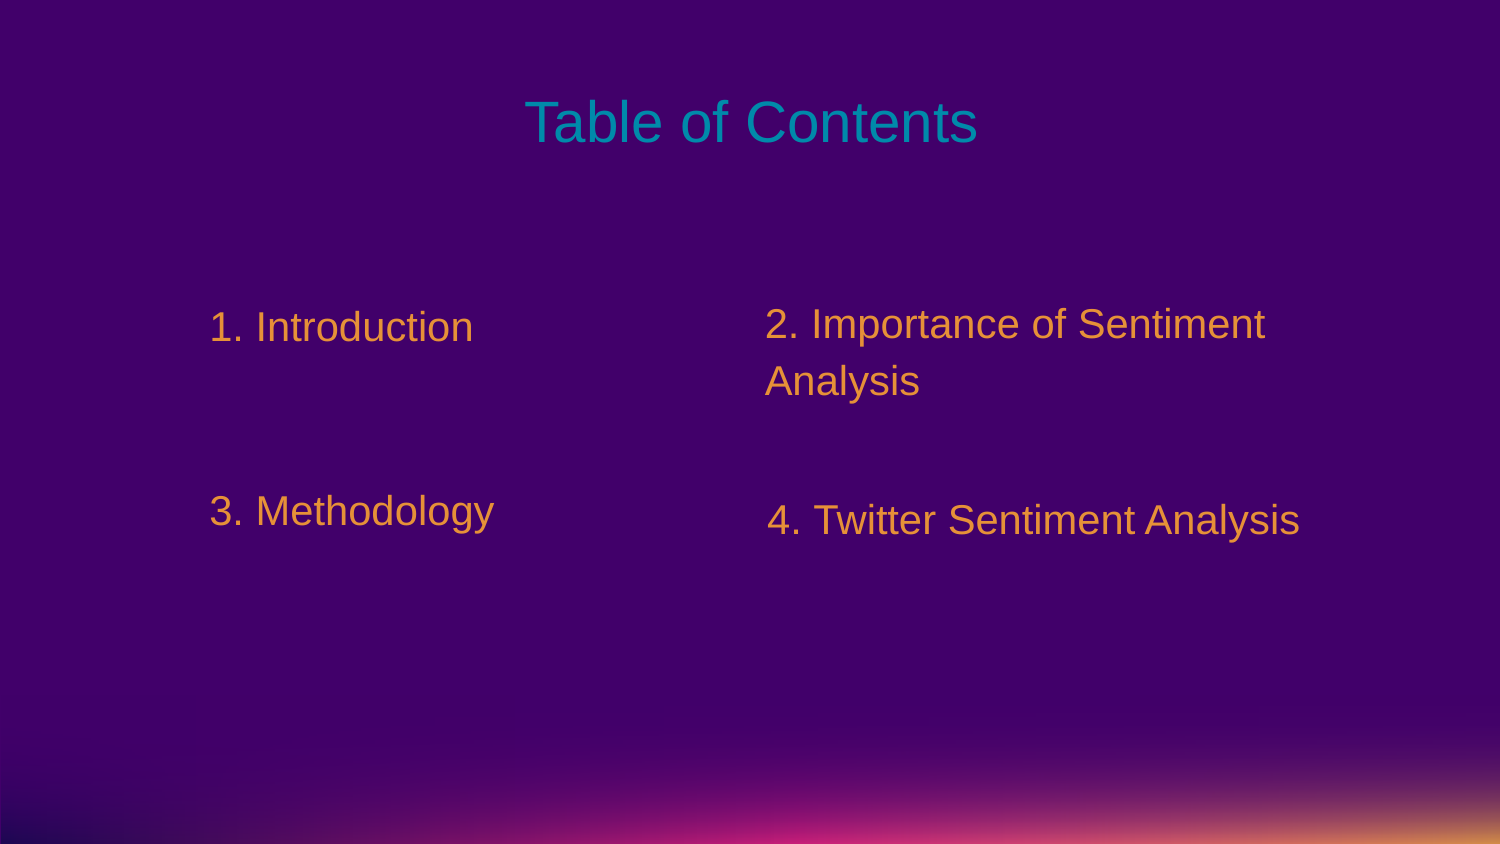

# Table of Contents
2. Importance of Sentiment Analysis

1. Introduction

4. Twitter Sentiment Analysis

3. Methodology